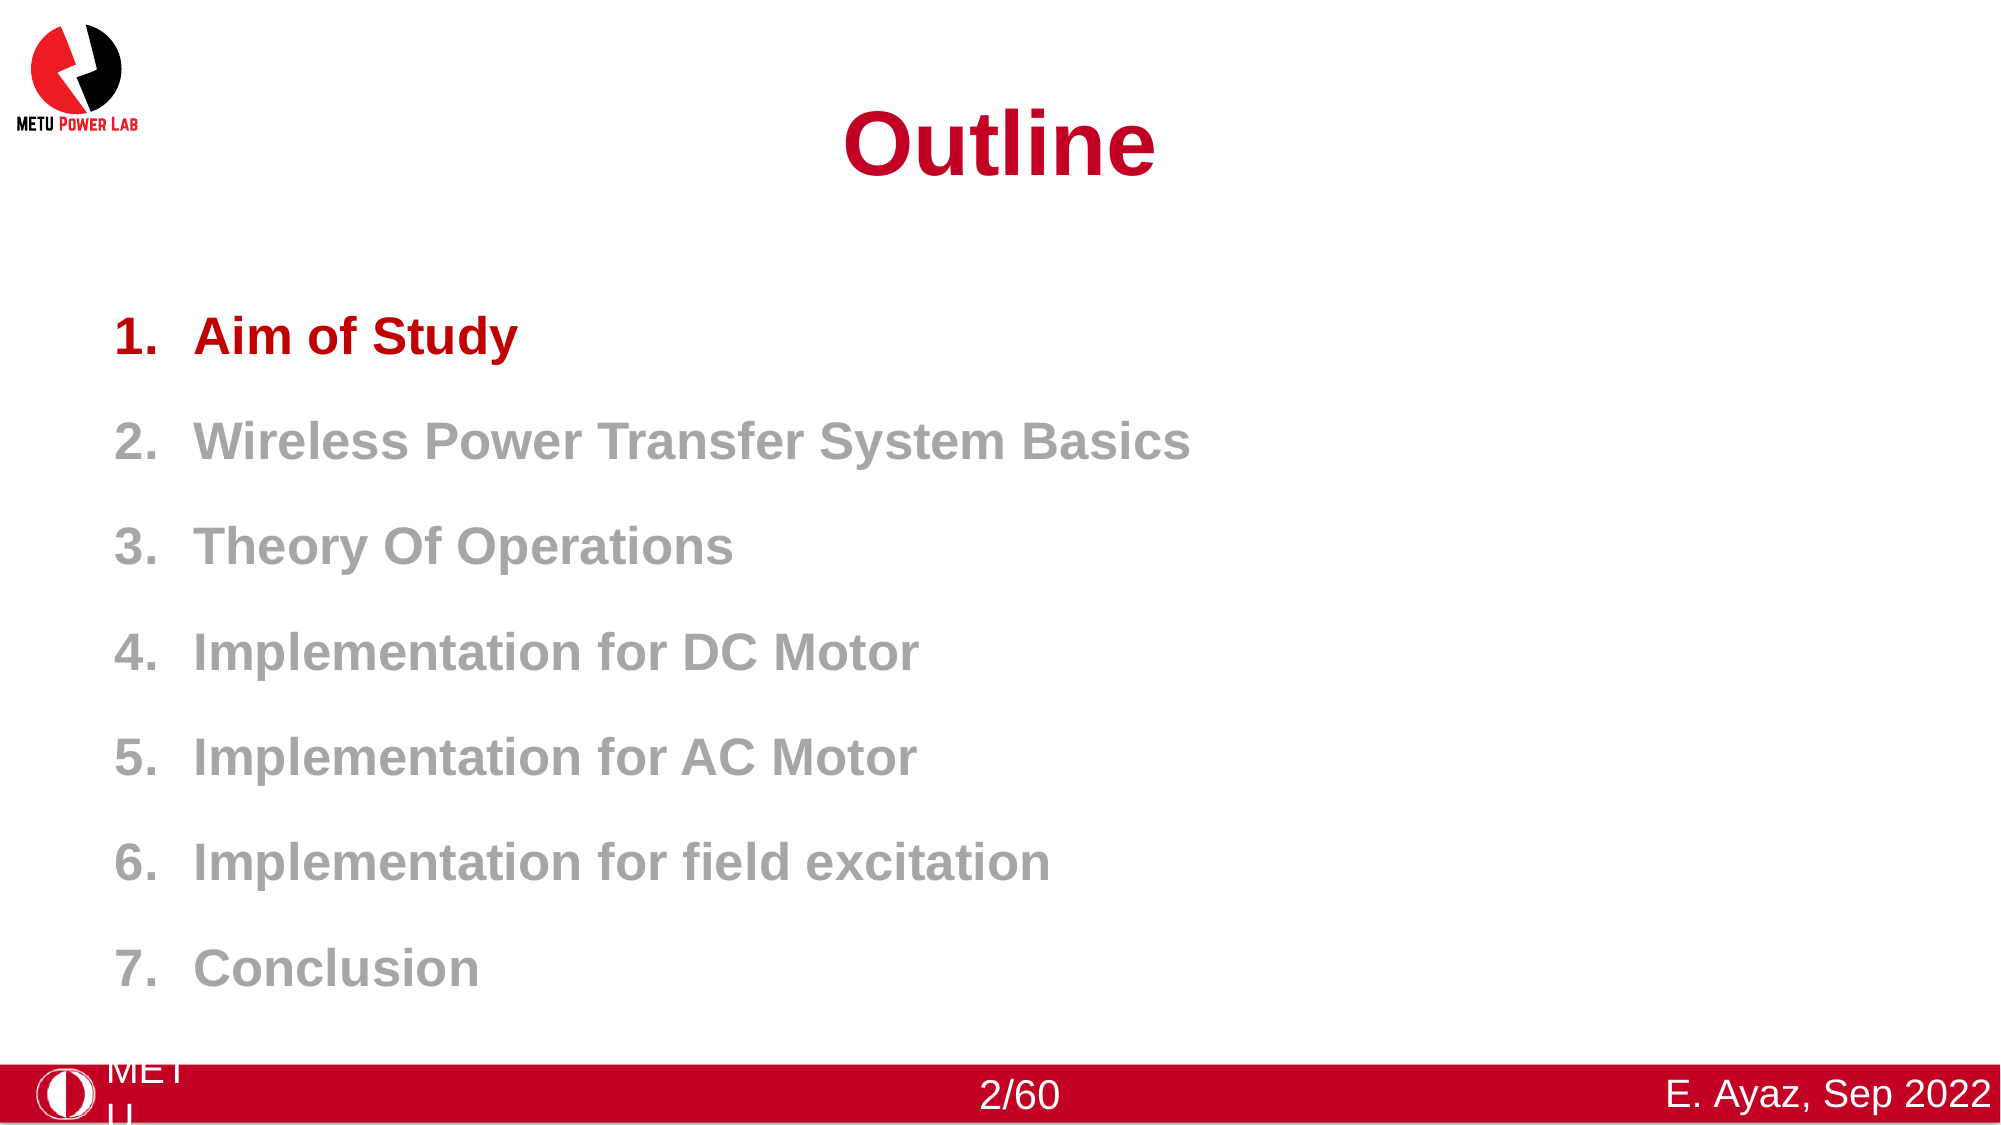

# Outline
Aim of Study
Wireless Power Transfer System Basics
Theory Of Operations
Implementation for DC Motor
Implementation for AC Motor
Implementation for field excitation
Conclusion